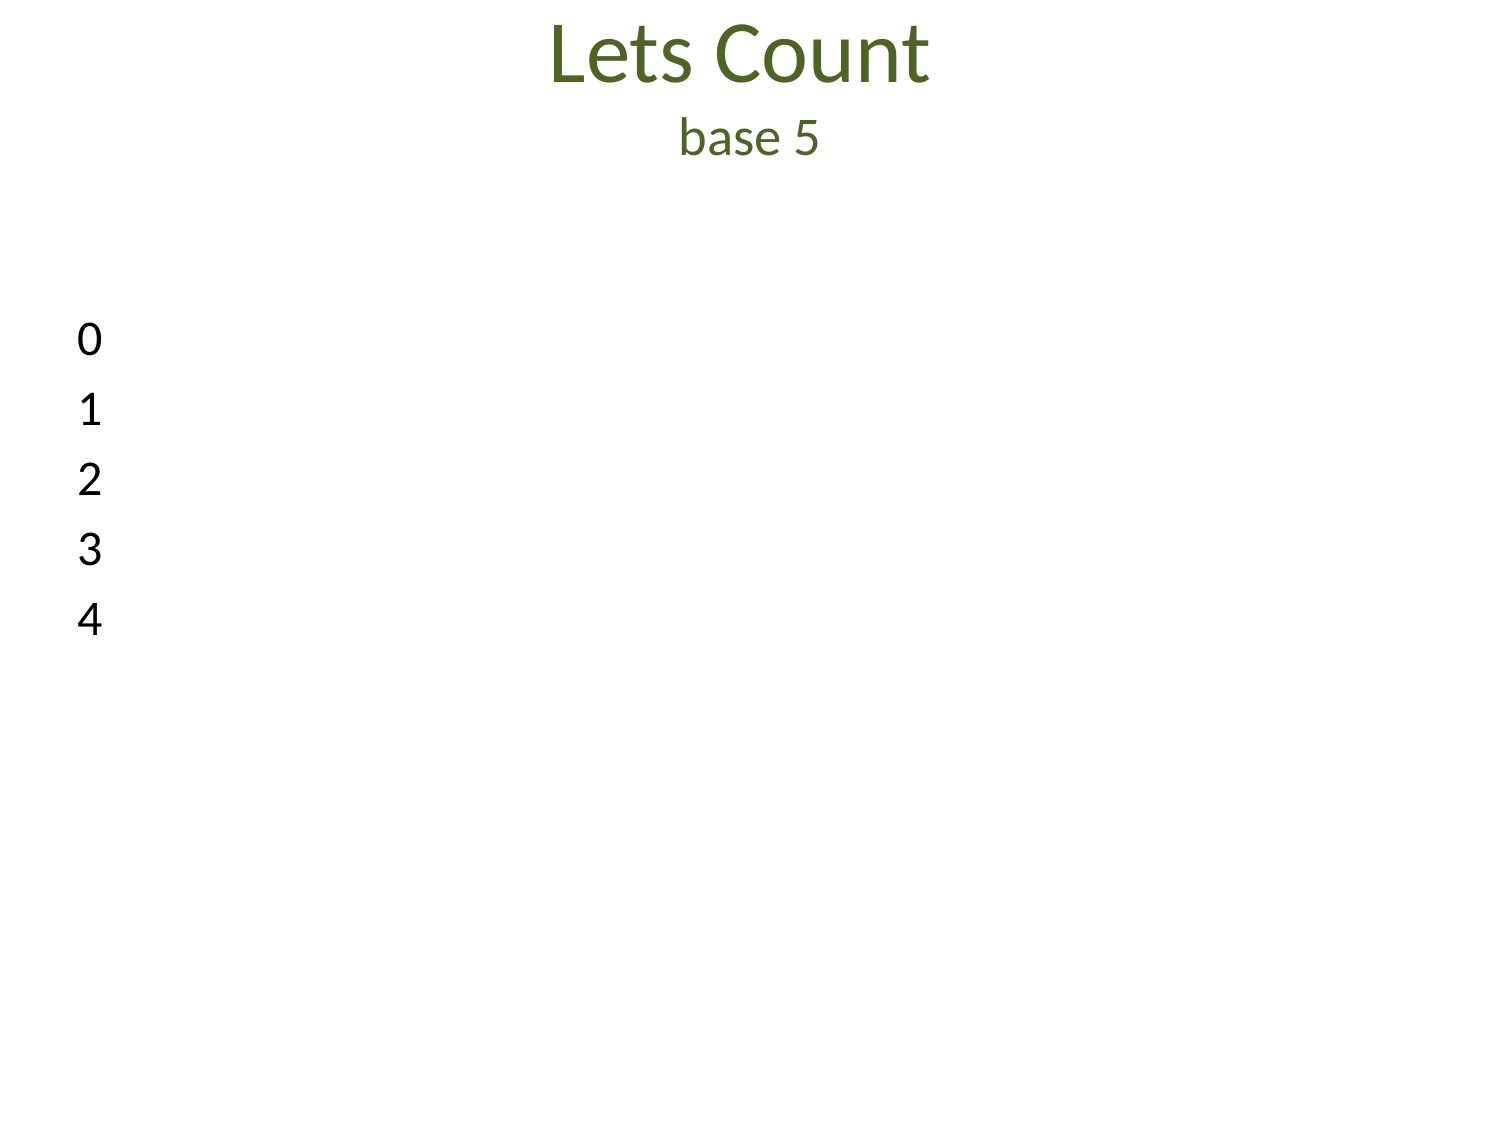

# Lets Count base 5
  0
  1
  2
  3
  4